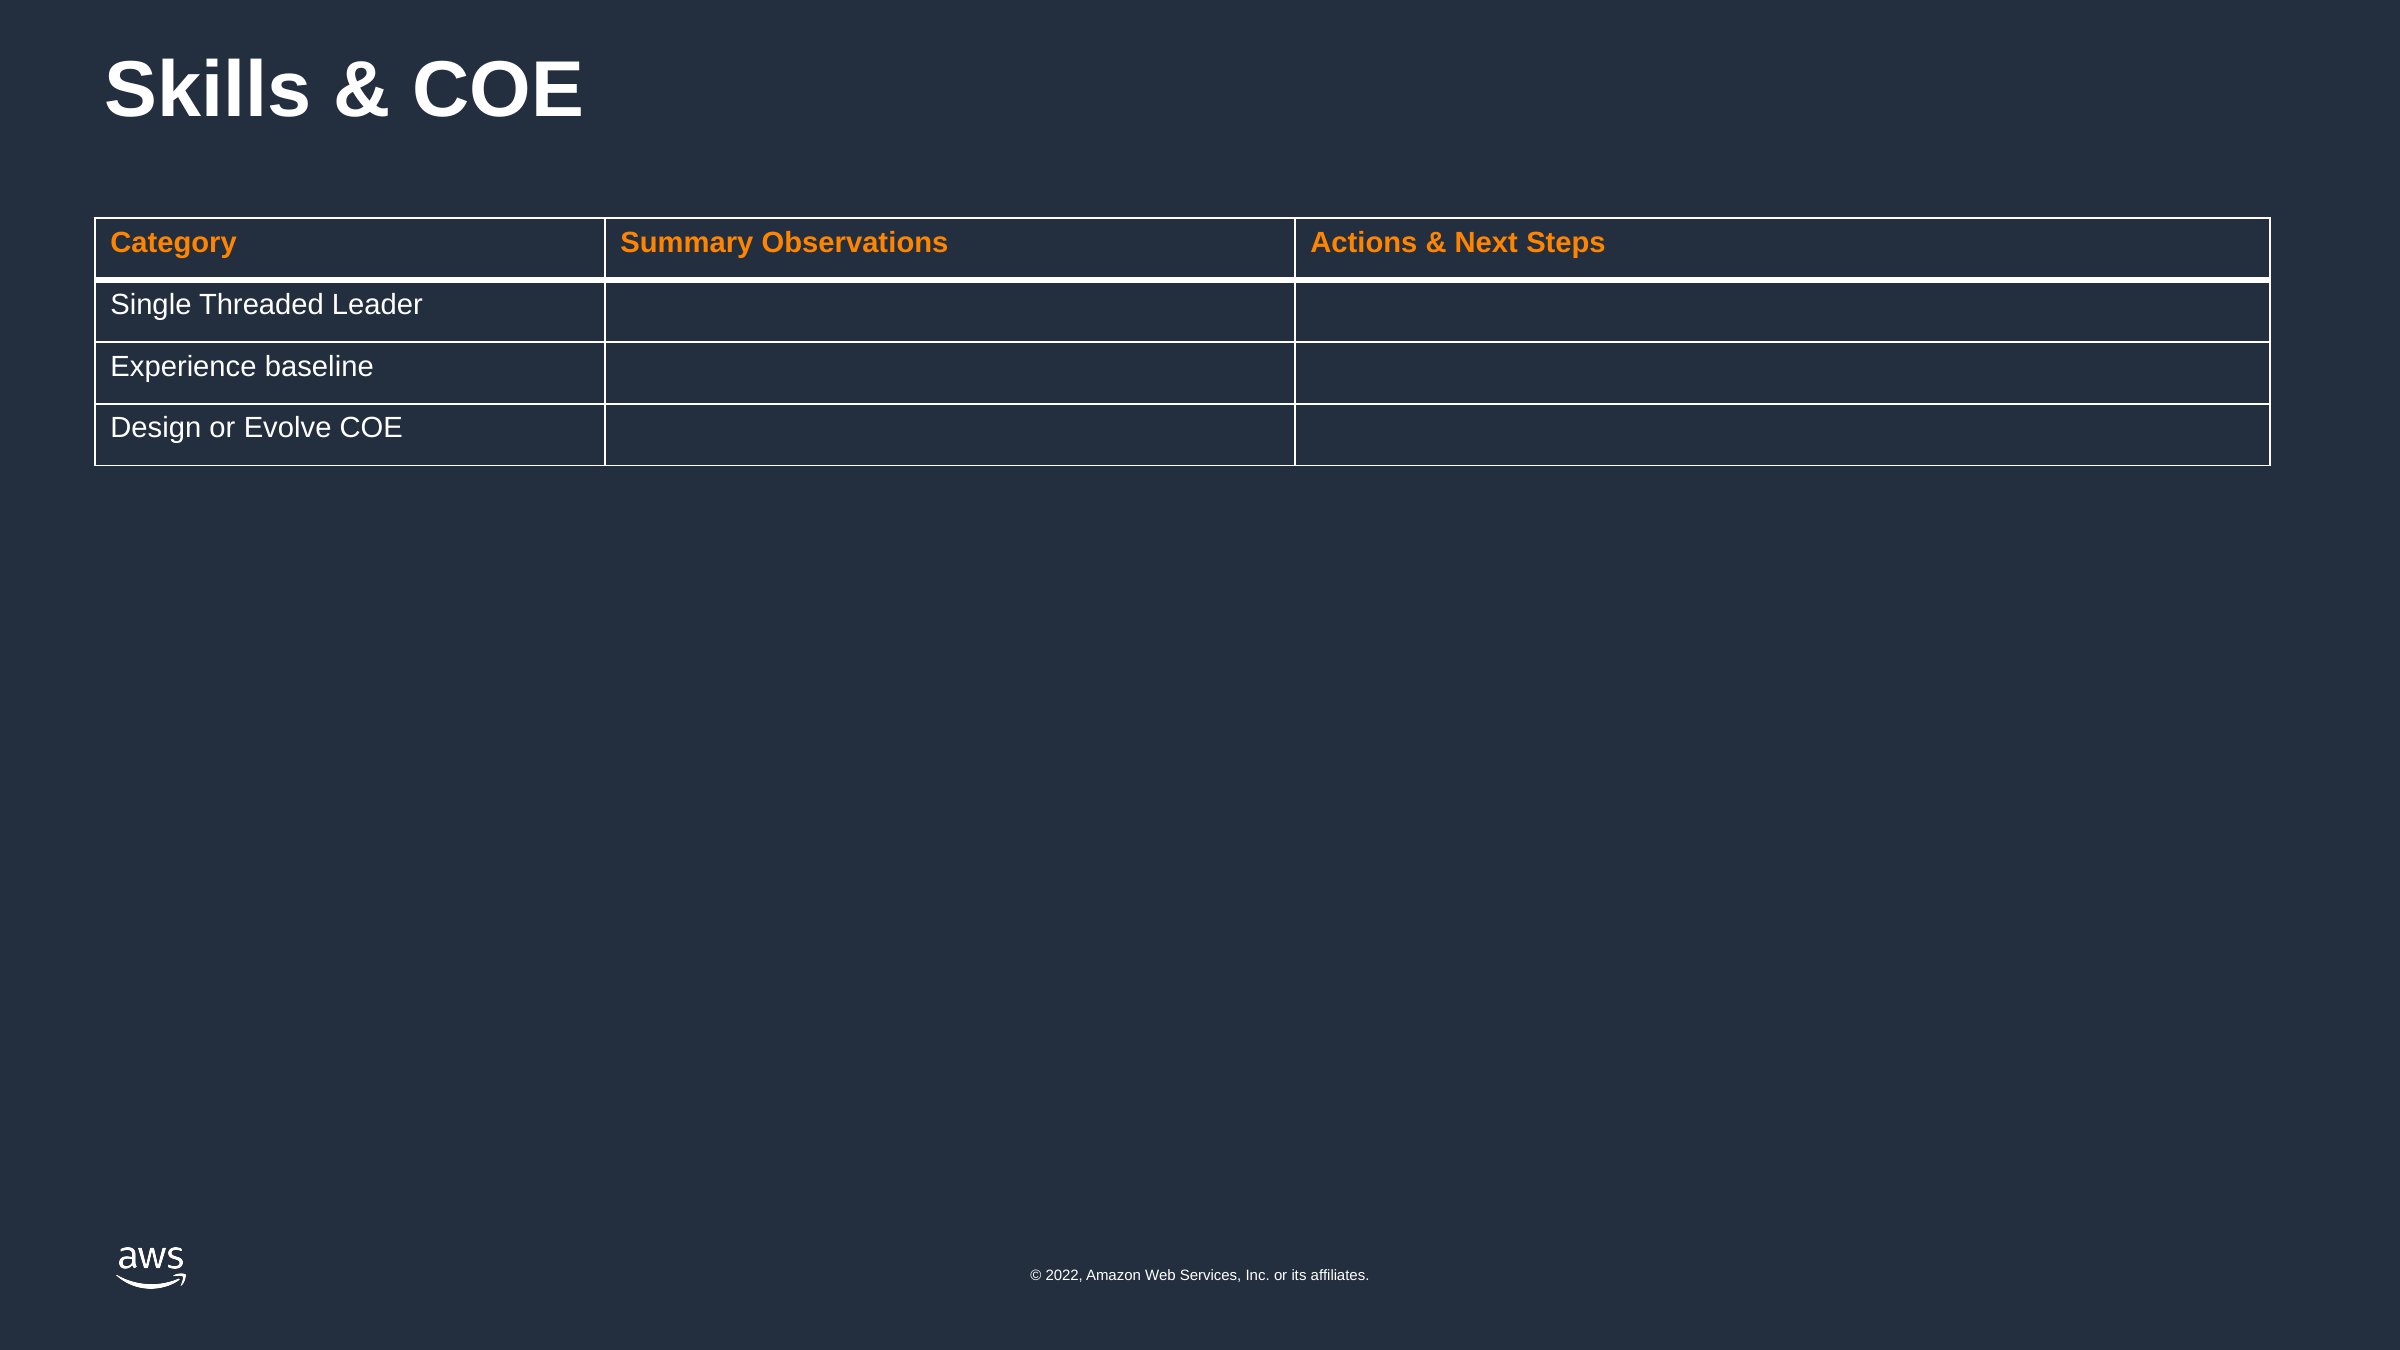

Skills & COE
| Category | Summary Observations | Actions & Next Steps |
| --- | --- | --- |
| Single Threaded Leader |  |  |
| Experience baseline |  |  |
| Design or Evolve COE |  |  |